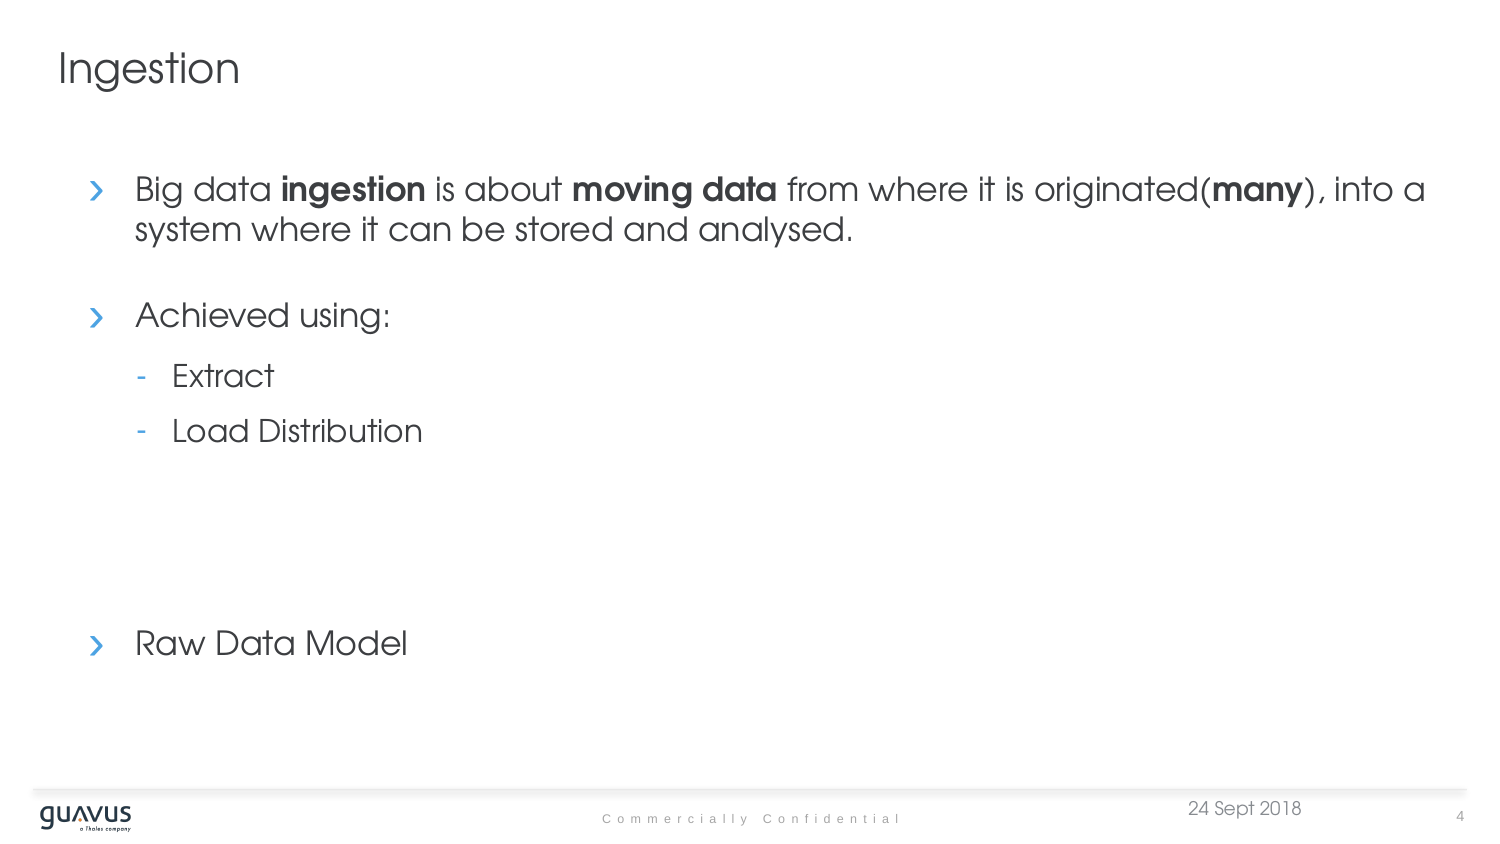

# Ingestion
Big data ingestion is about moving data from where it is originated(many), into a system where it can be stored and analysed.
Achieved using:
Extract
Load Distribution

Raw Data Model